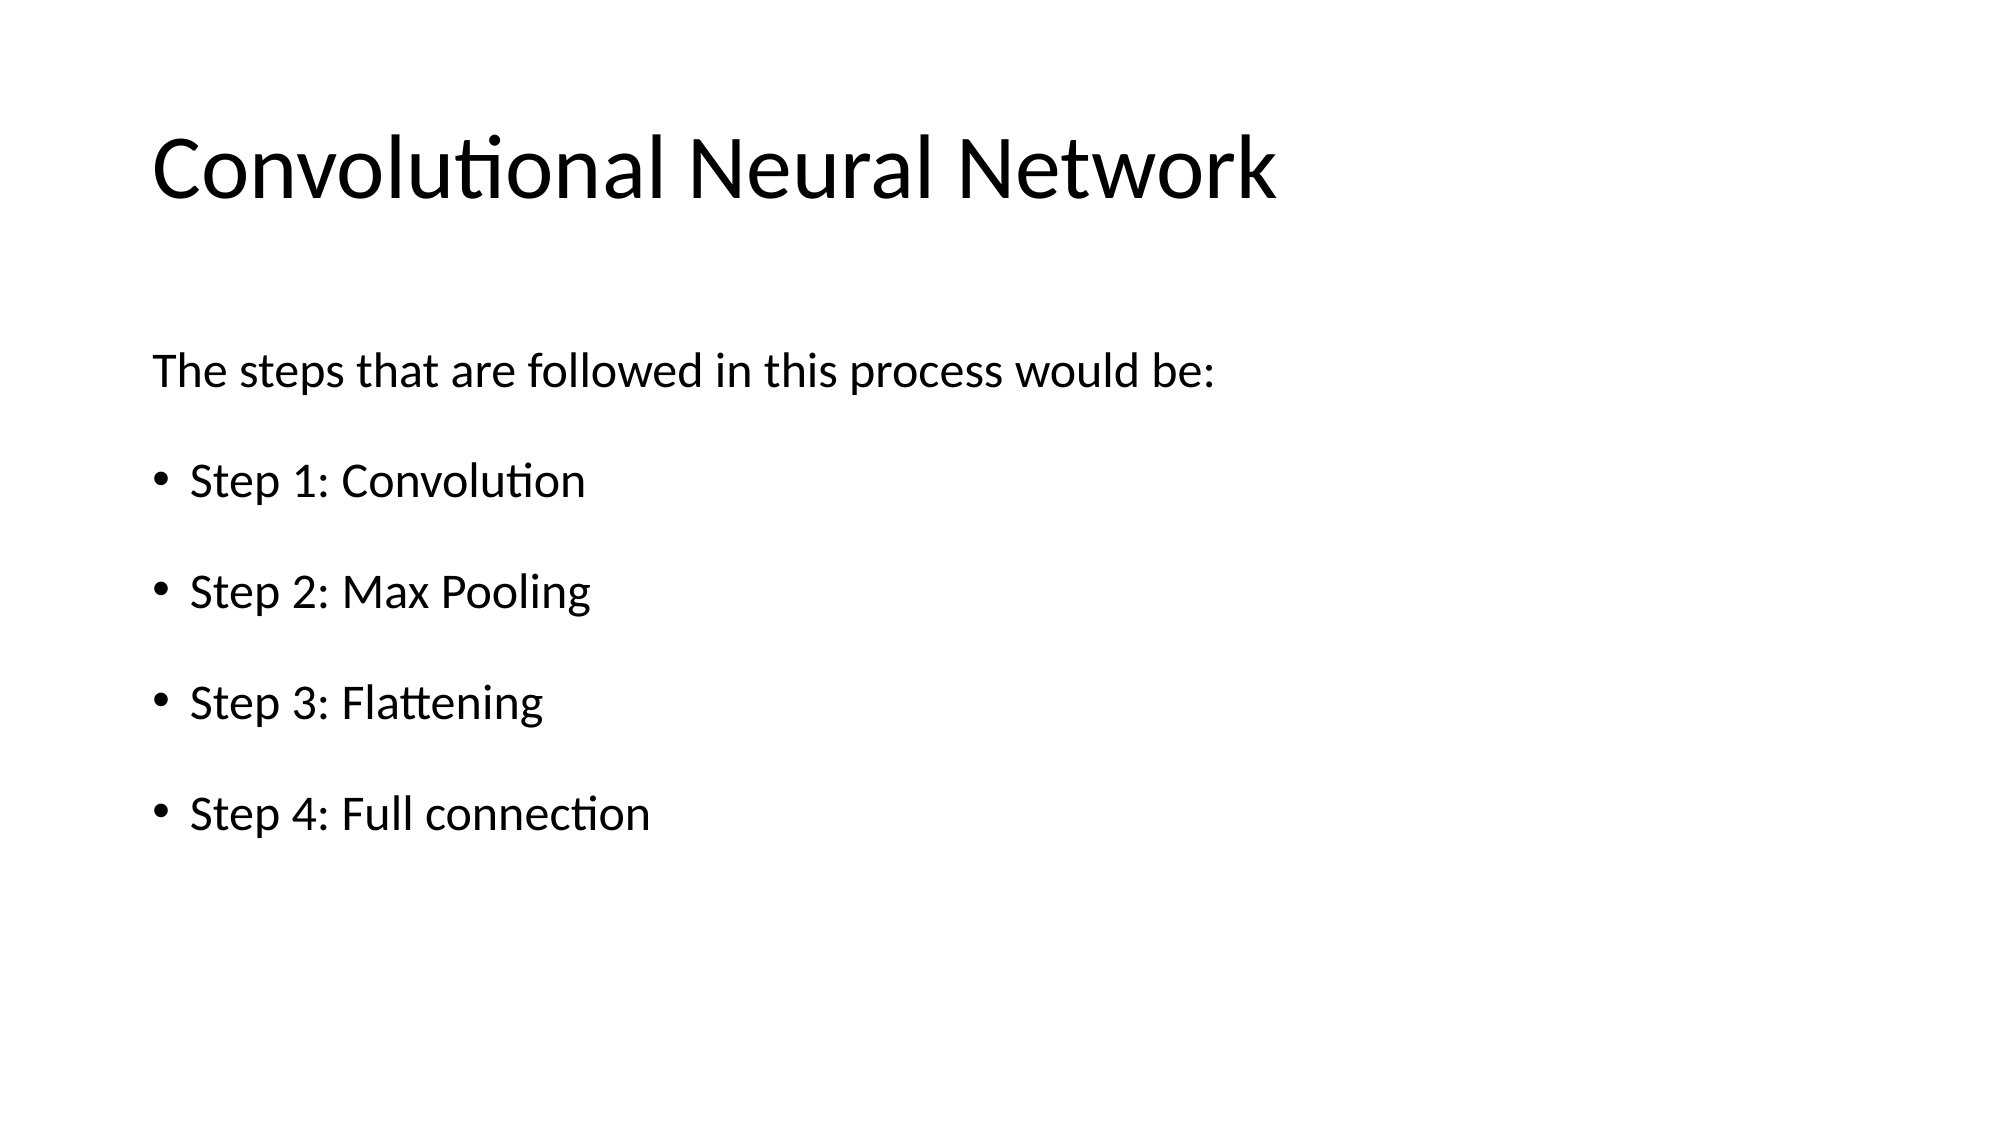

# Convolutional Neural Network
The steps that are followed in this process would be:
Step 1: Convolution
Step 2: Max Pooling
Step 3: Flattening
Step 4: Full connection